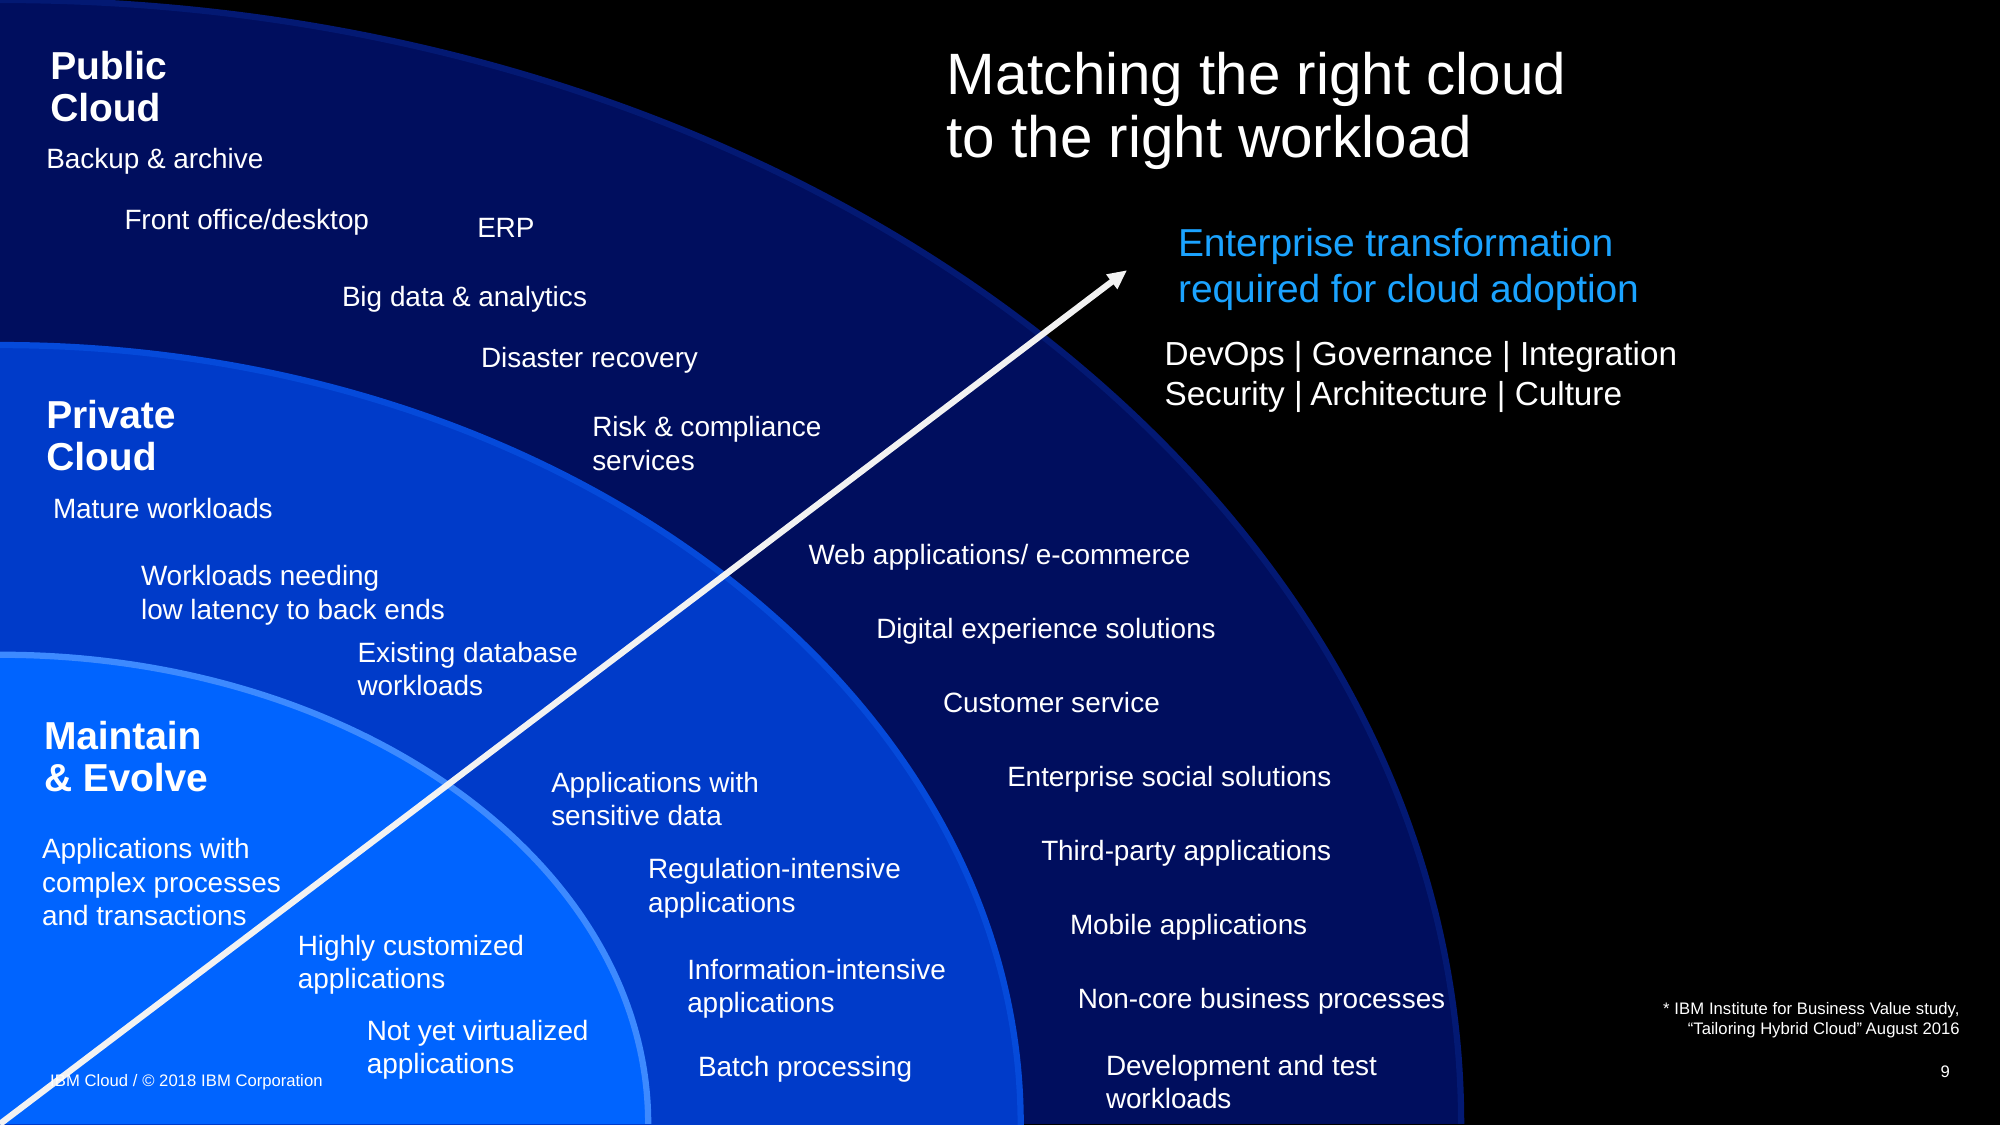

# Matching the right cloud to the right workload
Public
Cloud
Backup & archive
Front office/desktop
ERP
Enterprise transformation
required for cloud adoption
Big data & analytics
DevOps | Governance | Integration
Security | Architecture | Culture
Disaster recovery

Private Cloud
Risk & compliance services
Mature workloads
Web applications/ e-commerce
Workloads needing
low latency to back ends
Digital experience solutions
Existing database
workloads

Customer service
Maintain
& Evolve
Enterprise social solutions
Applications with
sensitive data
Applications with complex processes and transactions
Third-party applications
Regulation-intensive applications
Mobile applications
Highly customized applications
Information-intensive applications
Non-core business processes
* IBM Institute for Business Value study, “Tailoring Hybrid Cloud” August 2016
Not yet virtualized
applications
Development and test workloads
Batch processing
9
IBM Cloud / © 2018 IBM Corporation